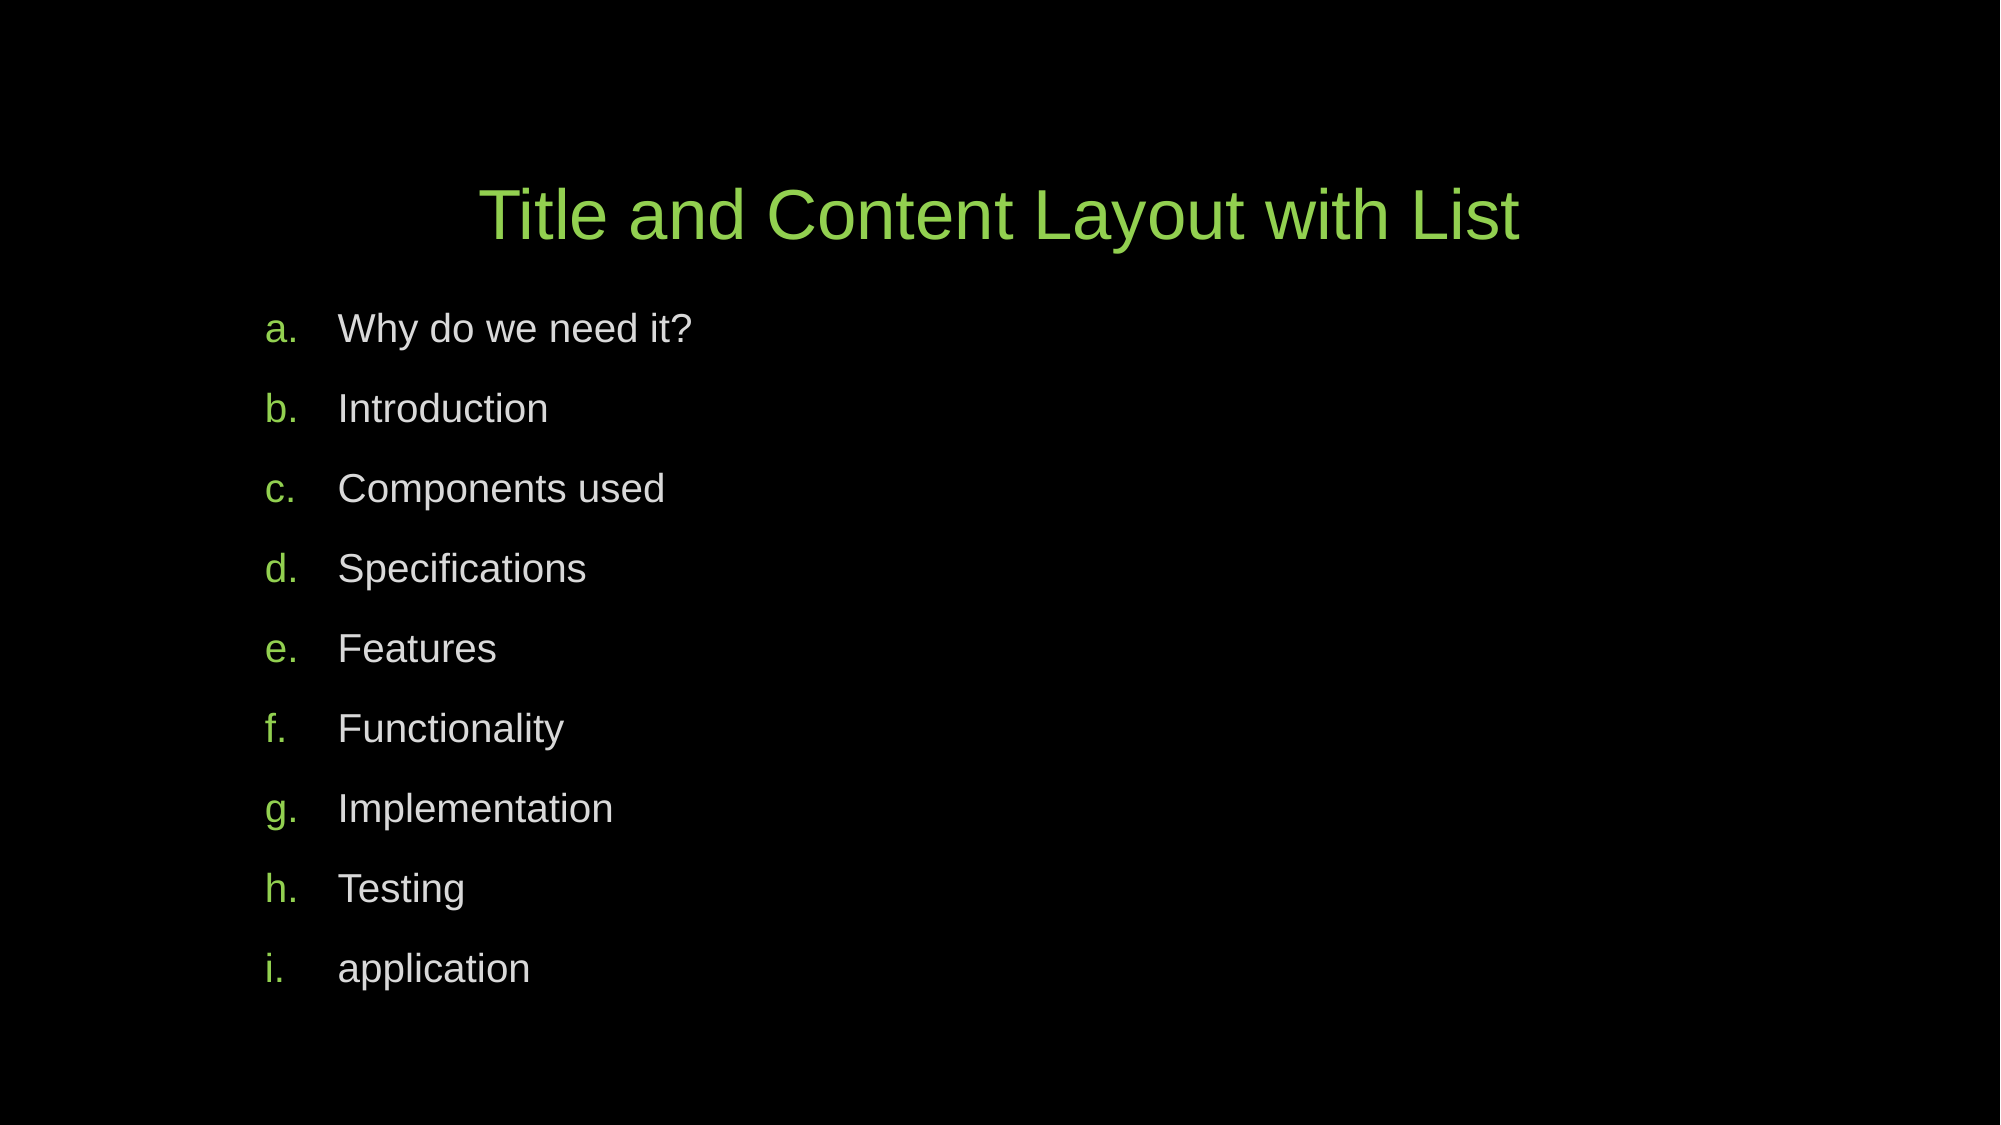

# Title and Content Layout with List
Why do we need it?
Introduction
Components used
Specifications
Features
Functionality
Implementation
Testing
application